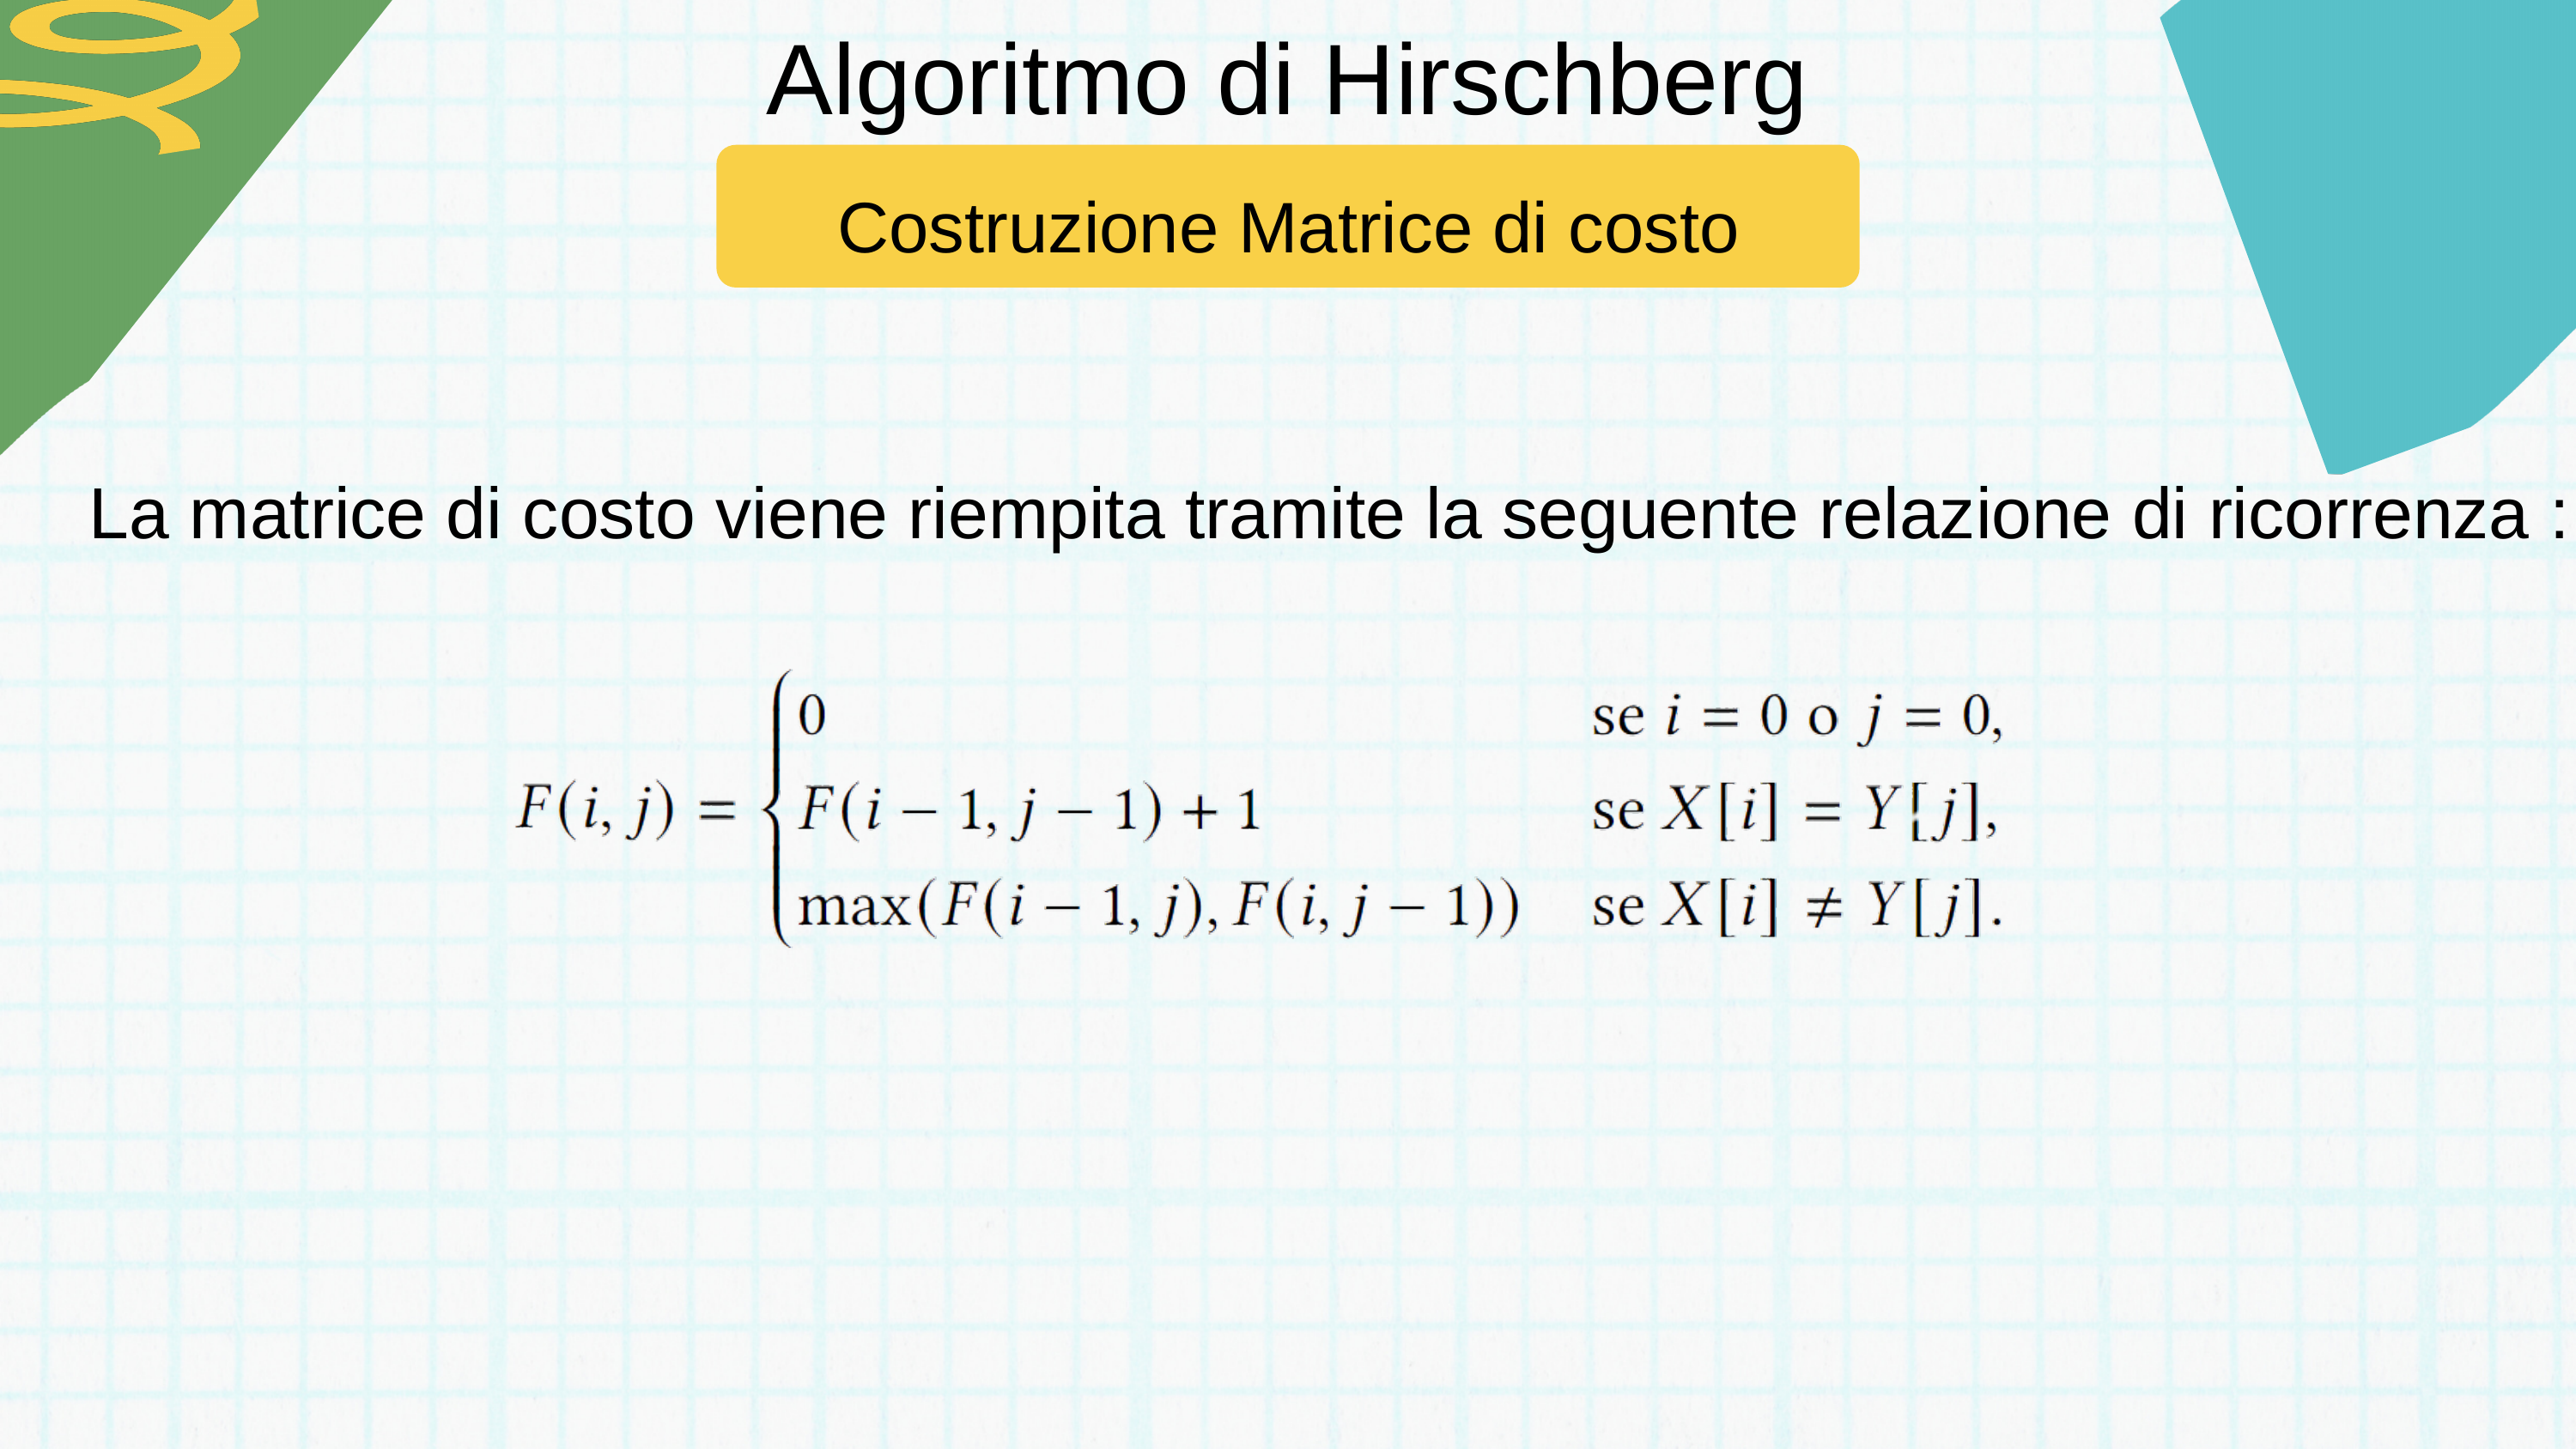

Algoritmo di Hirschberg

Costruzione Matrice di costo
La matrice di costo viene riempita tramite la seguente relazione di ricorrenza :